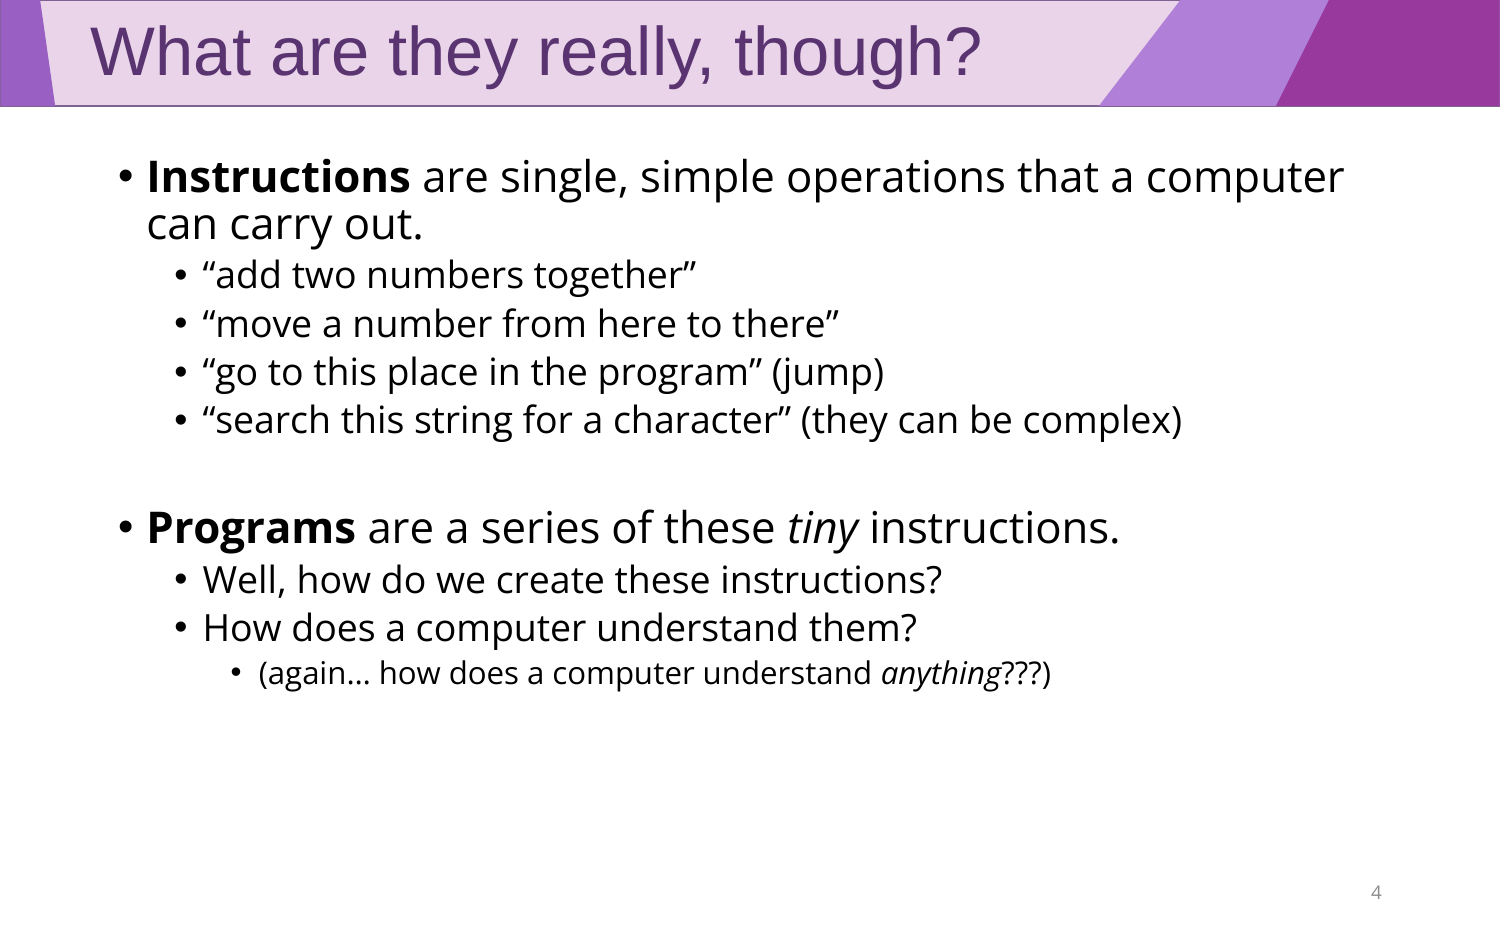

# What are they really, though?
Instructions are single, simple operations that a computer can carry out.
“add two numbers together”
“move a number from here to there”
“go to this place in the program” (jump)
“search this string for a character” (they can be complex)

Programs are a series of these tiny instructions.
Well, how do we create these instructions?
How does a computer understand them?
(again… how does a computer understand anything???)
4